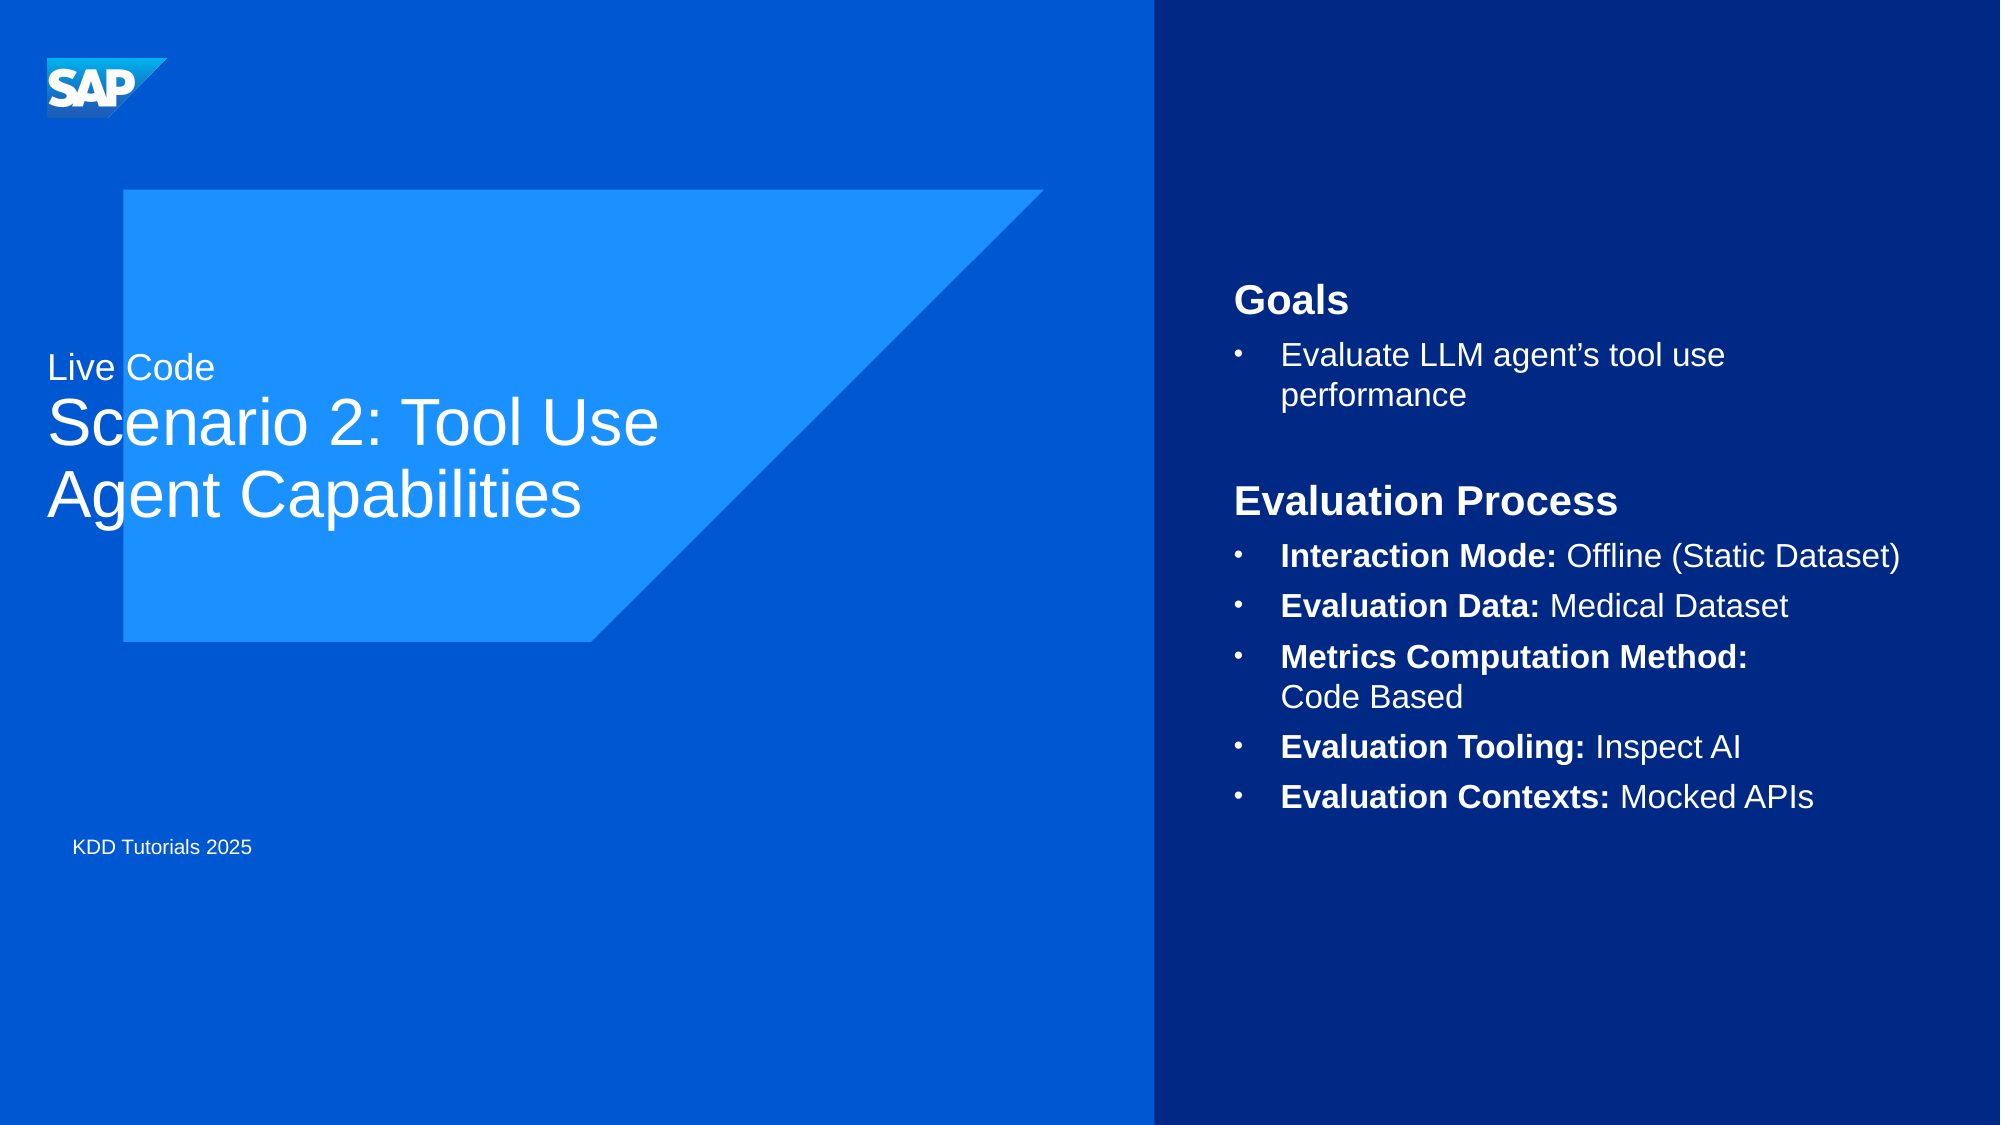

Goals
Evaluate LLM agent’s tool use
performance

Evaluation Process
Interaction Mode: Offline (Static Dataset)
Evaluation Data: Medical Dataset
Metrics Computation Method:
Code Based
Evaluation Tooling: Inspect AI
Evaluation Contexts: Mocked APIs

Live Code
Scenario 2: Tool Use
Agent Capabilities